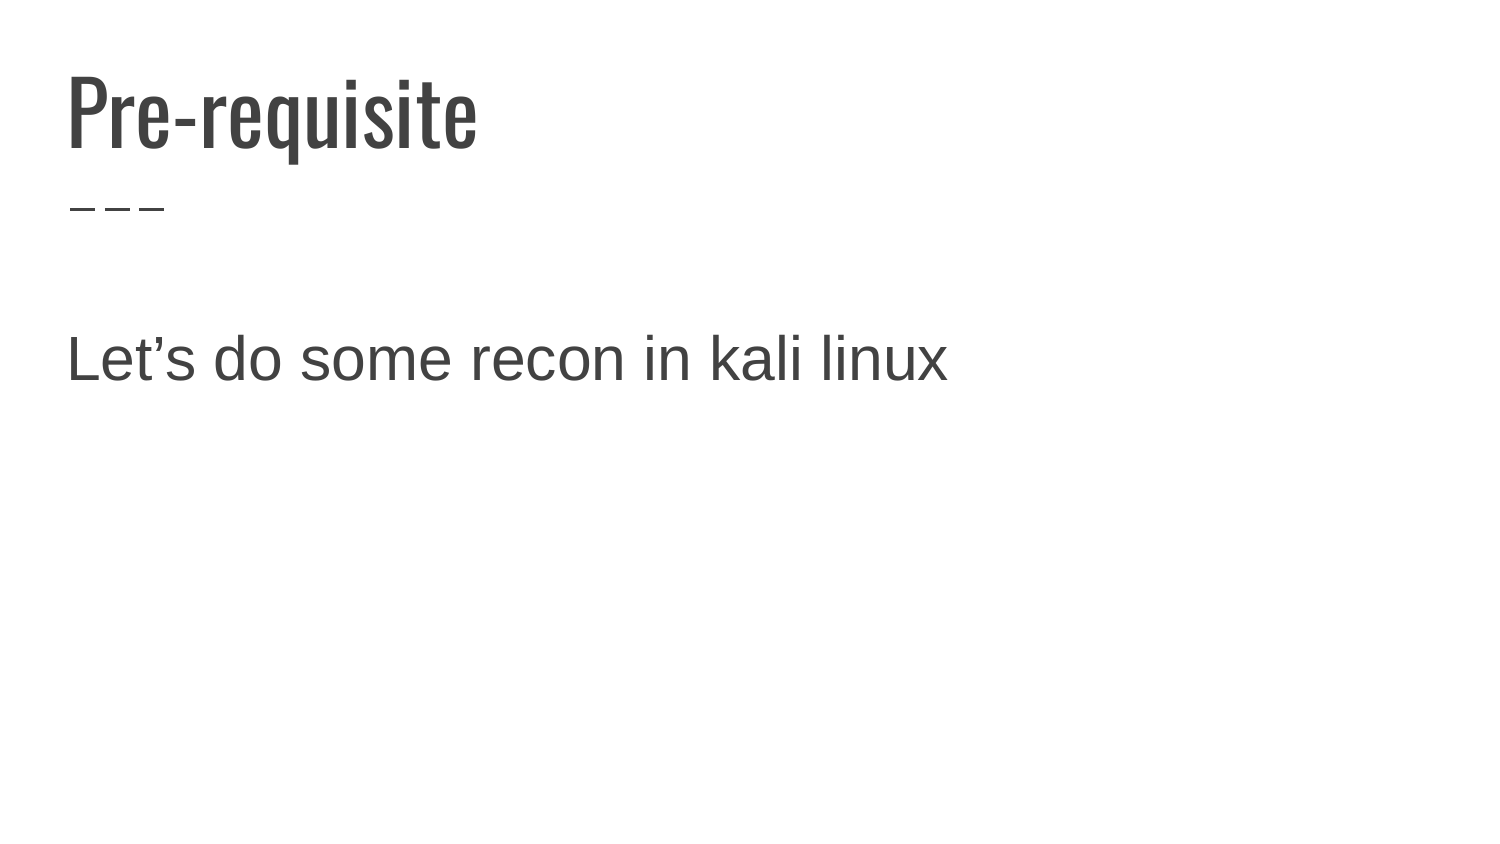

# Pre-requisite
Let’s do some recon in kali linux